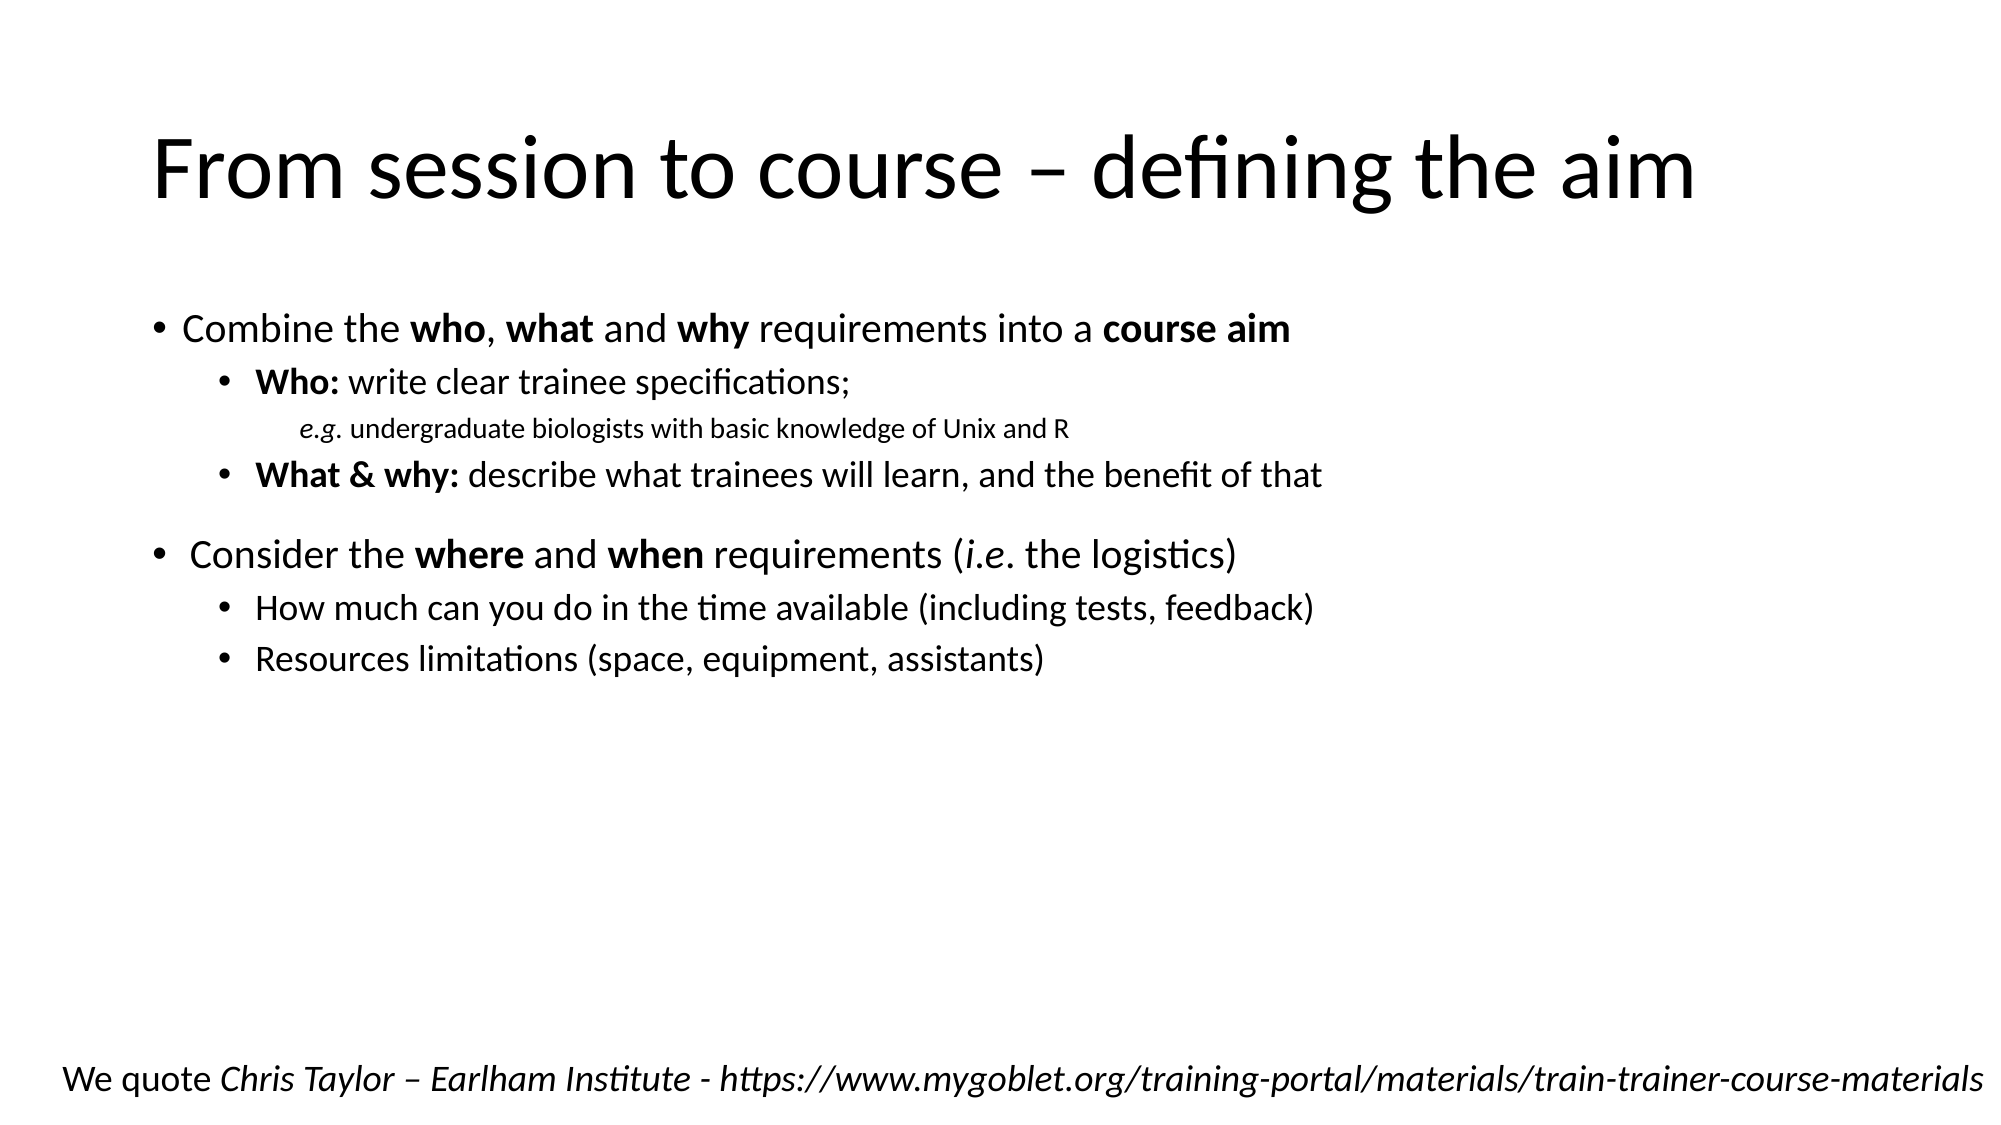

# From session to course – defining the aim
Combine the who, what and why requirements into a course aim
Who: write clear trainee specifications;
 e.g. undergraduate biologists with basic knowledge of Unix and R
What & why: describe what trainees will learn, and the benefit of that
Consider the where and when requirements (i.e. the logistics)
How much can you do in the time available (including tests, feedback)
Resources limitations (space, equipment, assistants)
We quote Chris Taylor – Earlham Institute - https://www.mygoblet.org/training-portal/materials/train-trainer-course-materials